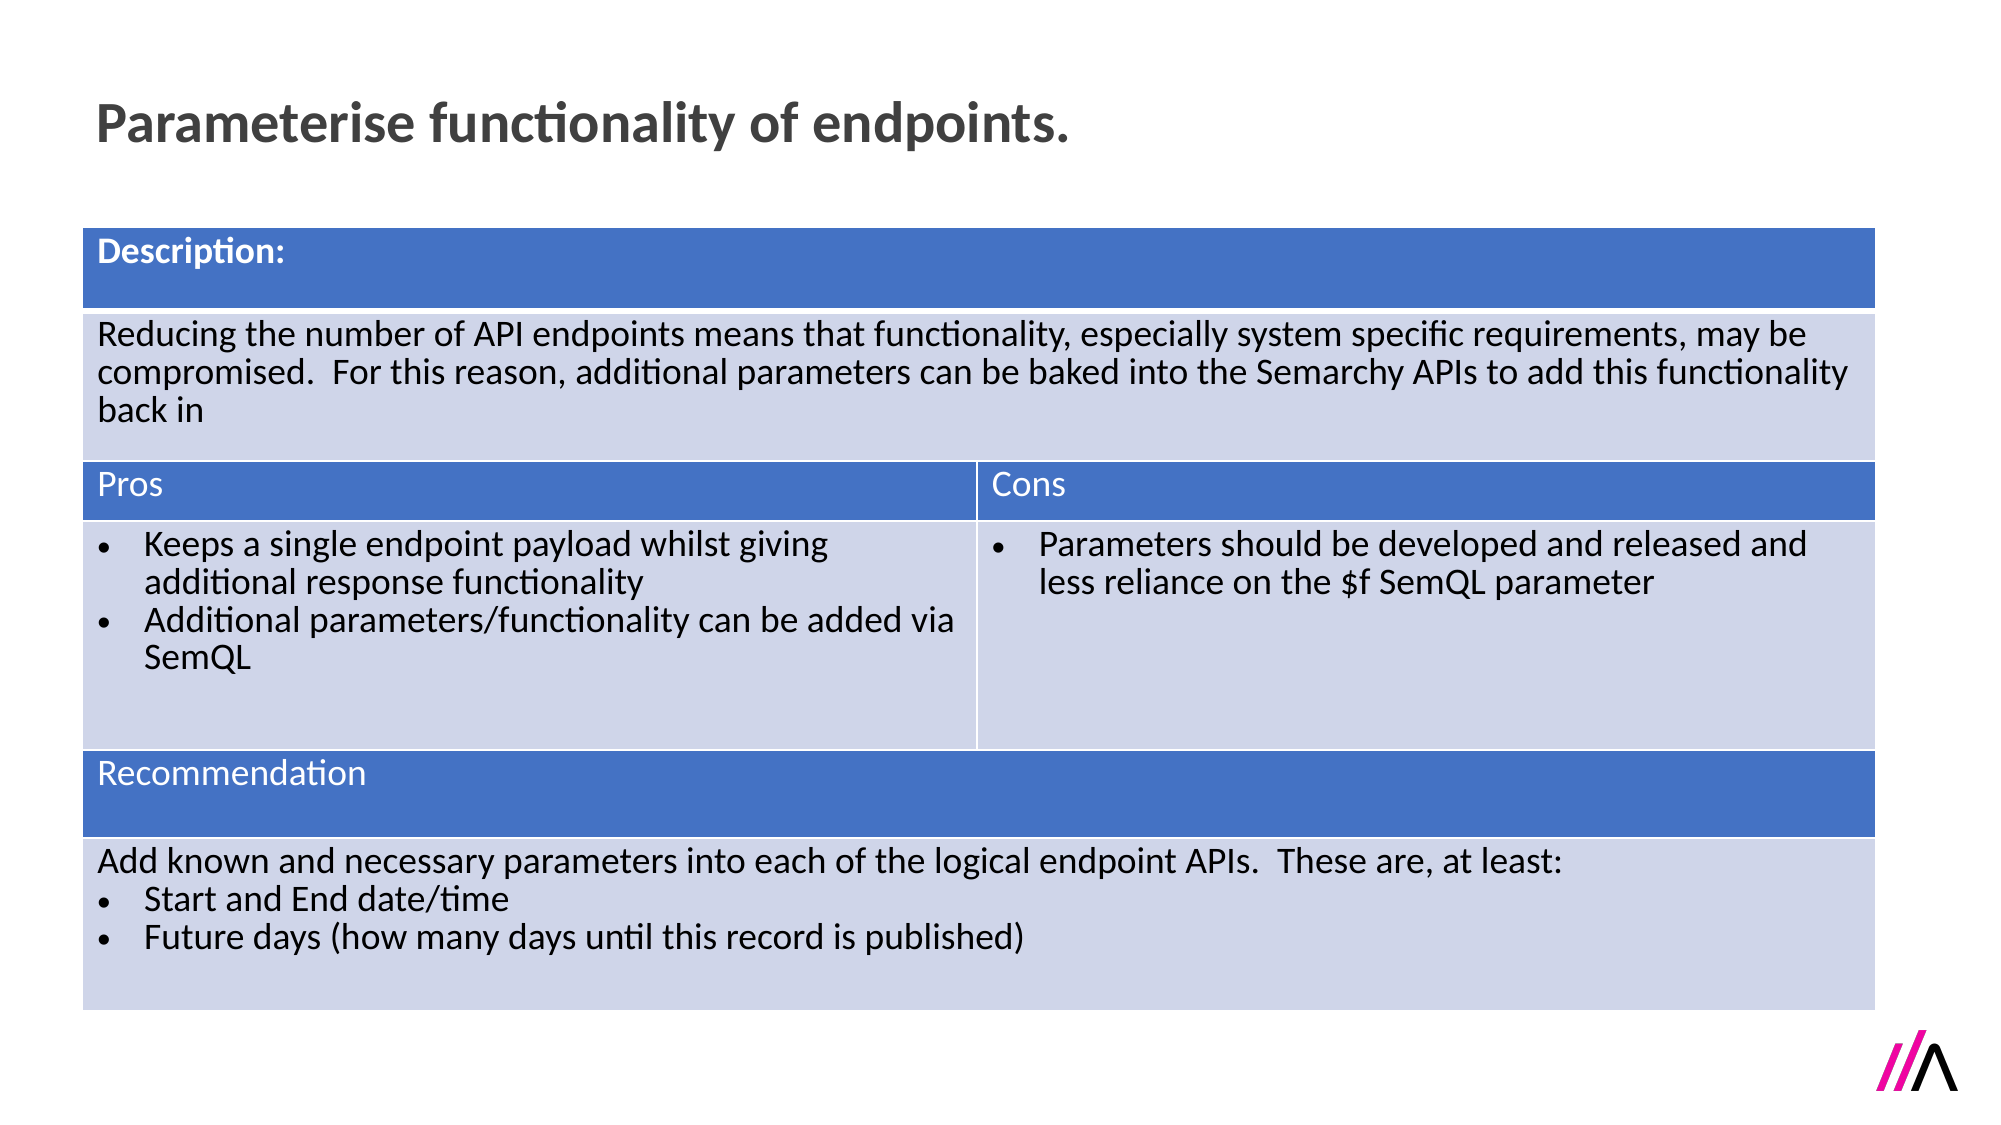

Parameterise functionality of endpoints.
| Description: | Pros and Cons |
| --- | --- |
| Reducing the number of API endpoints means that functionality, especially system specific requirements, may be compromised. For this reason, additional parameters can be baked into the Semarchy APIs to add this functionality back in |  |
| Pros | Cons |
| Keeps a single endpoint payload whilst giving additional response functionality Additional parameters/functionality can be added via SemQL | Parameters should be developed and released and less reliance on the $f SemQL parameter |
| Recommendation |  |
| Add known and necessary parameters into each of the logical endpoint APIs. These are, at least: Start and End date/time Future days (how many days until this record is published) |  |